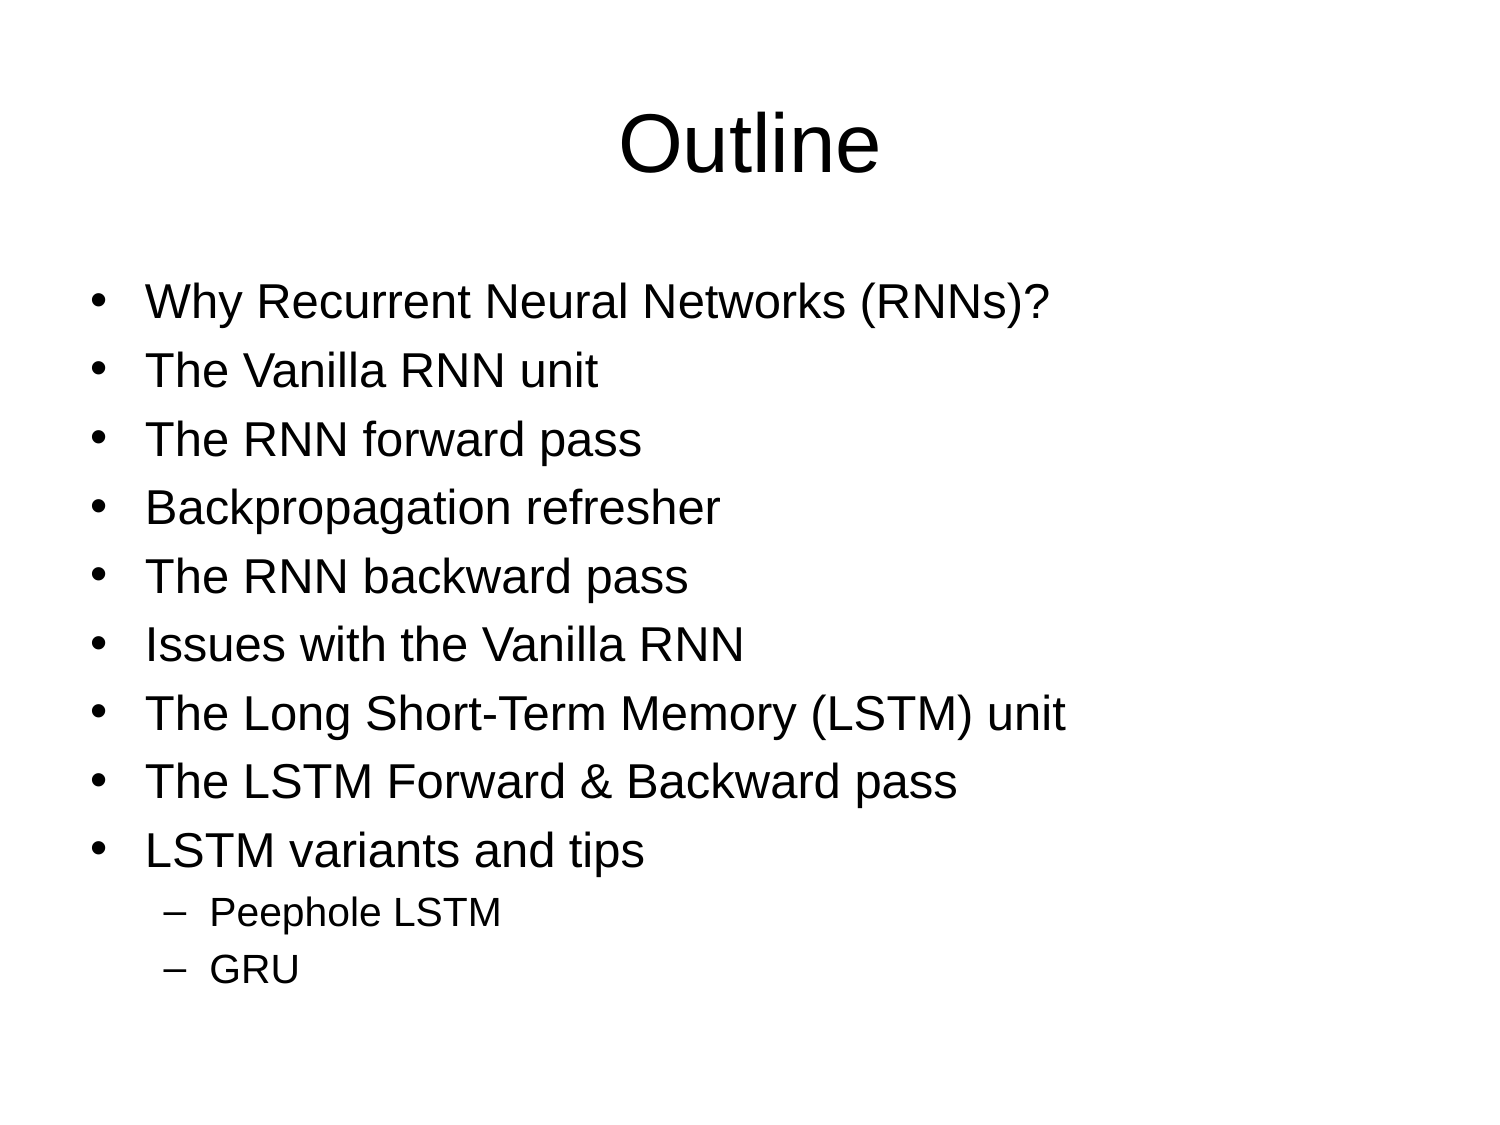

# Outline
Why Recurrent Neural Networks (RNNs)?
The Vanilla RNN unit
The RNN forward pass
Backpropagation refresher
The RNN backward pass
Issues with the Vanilla RNN
The Long Short-Term Memory (LSTM) unit
The LSTM Forward & Backward pass
LSTM variants and tips
Peephole LSTM
GRU